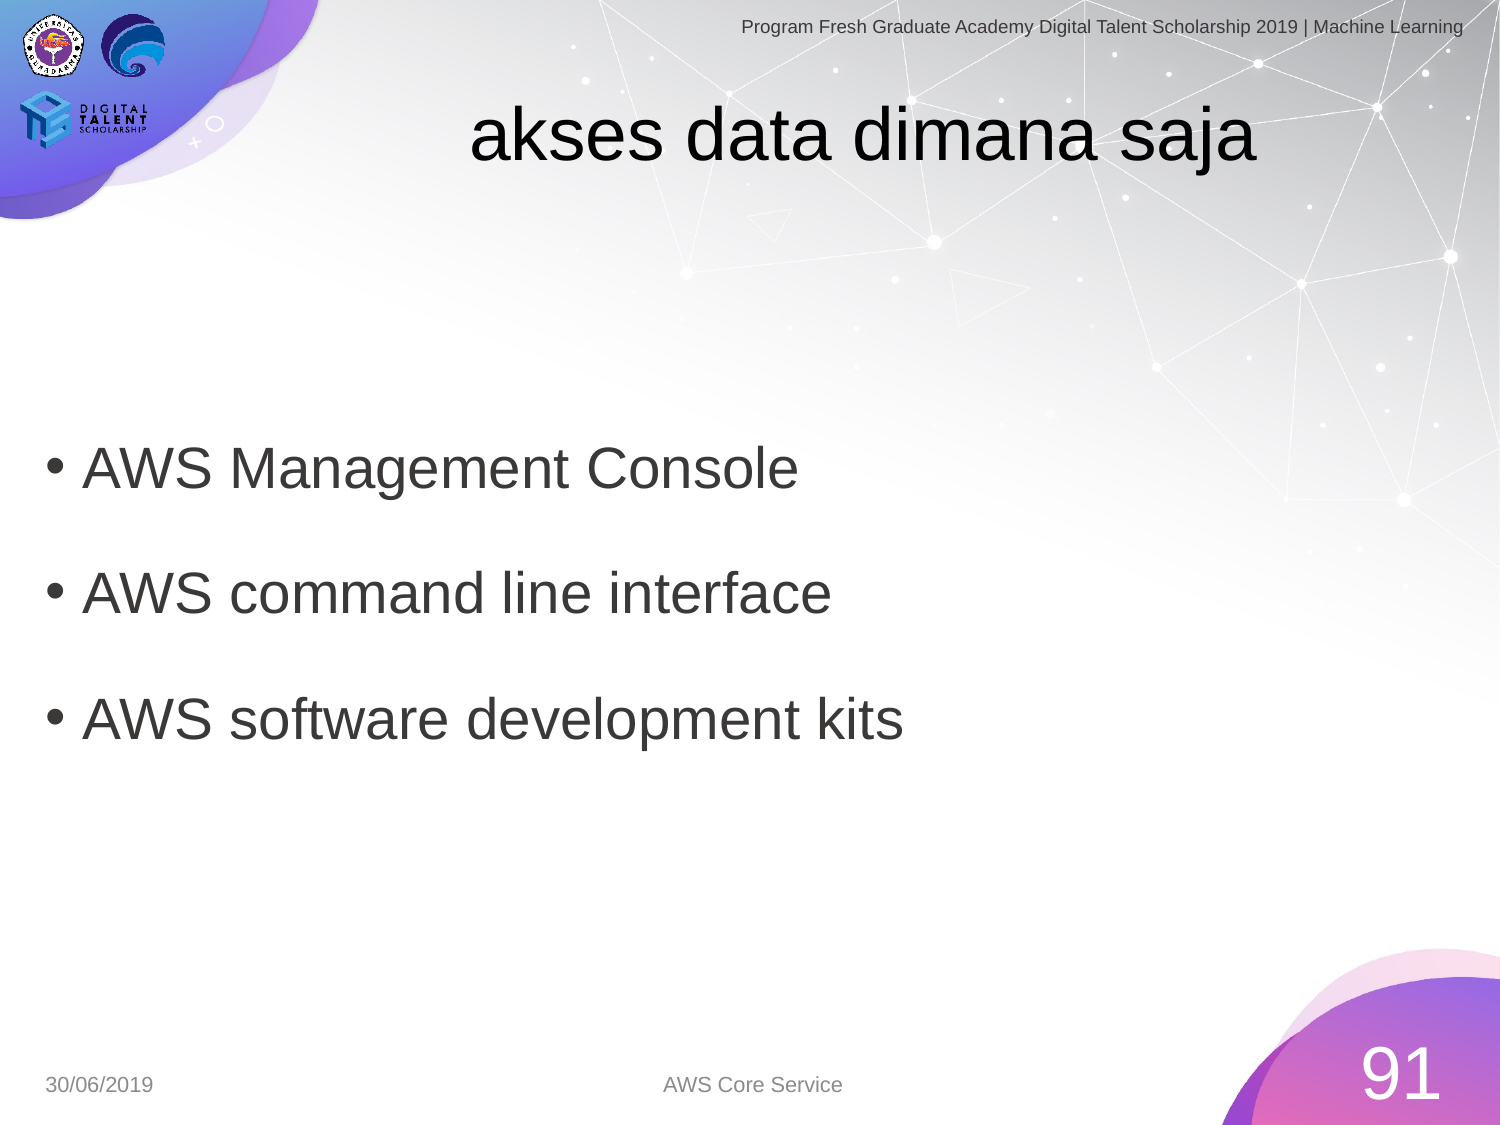

# akses data dimana saja
AWS Management Console
AWS command line interface
AWS software development kits
91
AWS Core Service
30/06/2019